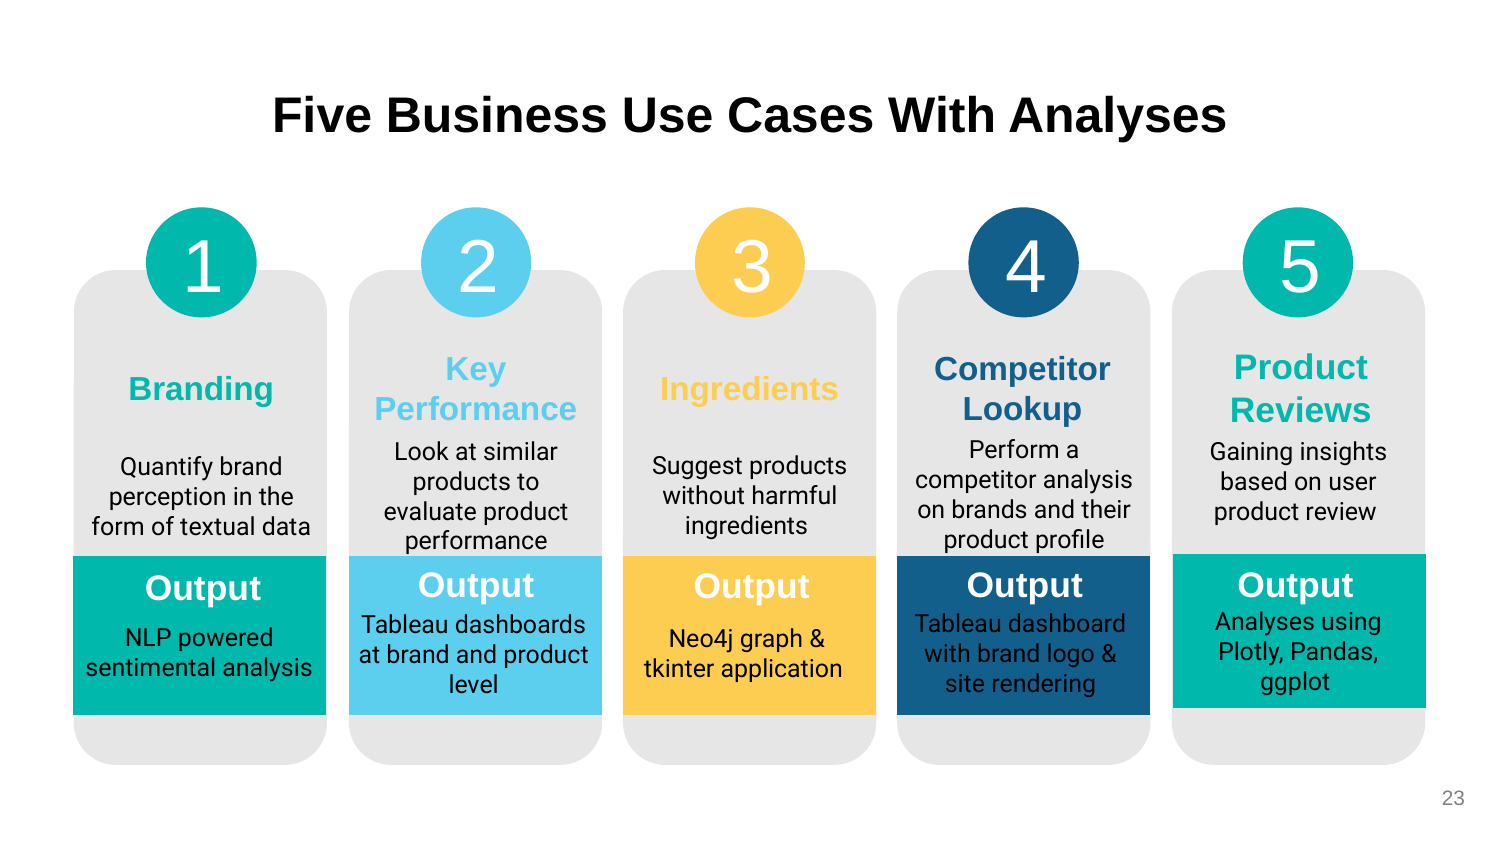

# Five Business Use Cases With Analyses

1

Branding
Quantify brand perception in the form of textual data

2

Key Performance
Look at similar products to evaluate product performance

3

Ingredients
Suggest products without harmful ingredients

4

Competitor Lookup
Perform a competitor analysis on brands and their product profile

5

Product Reviews
Gaining insights based on user product review

Output
Output
Output
Output
Output
NLP powered sentimental analysis
Analyses using Plotly, Pandas, ggplot
Neo4j graph & tkinter application
Tableau dashboard with brand logo & site rendering
Tableau dashboards at brand and product level
23